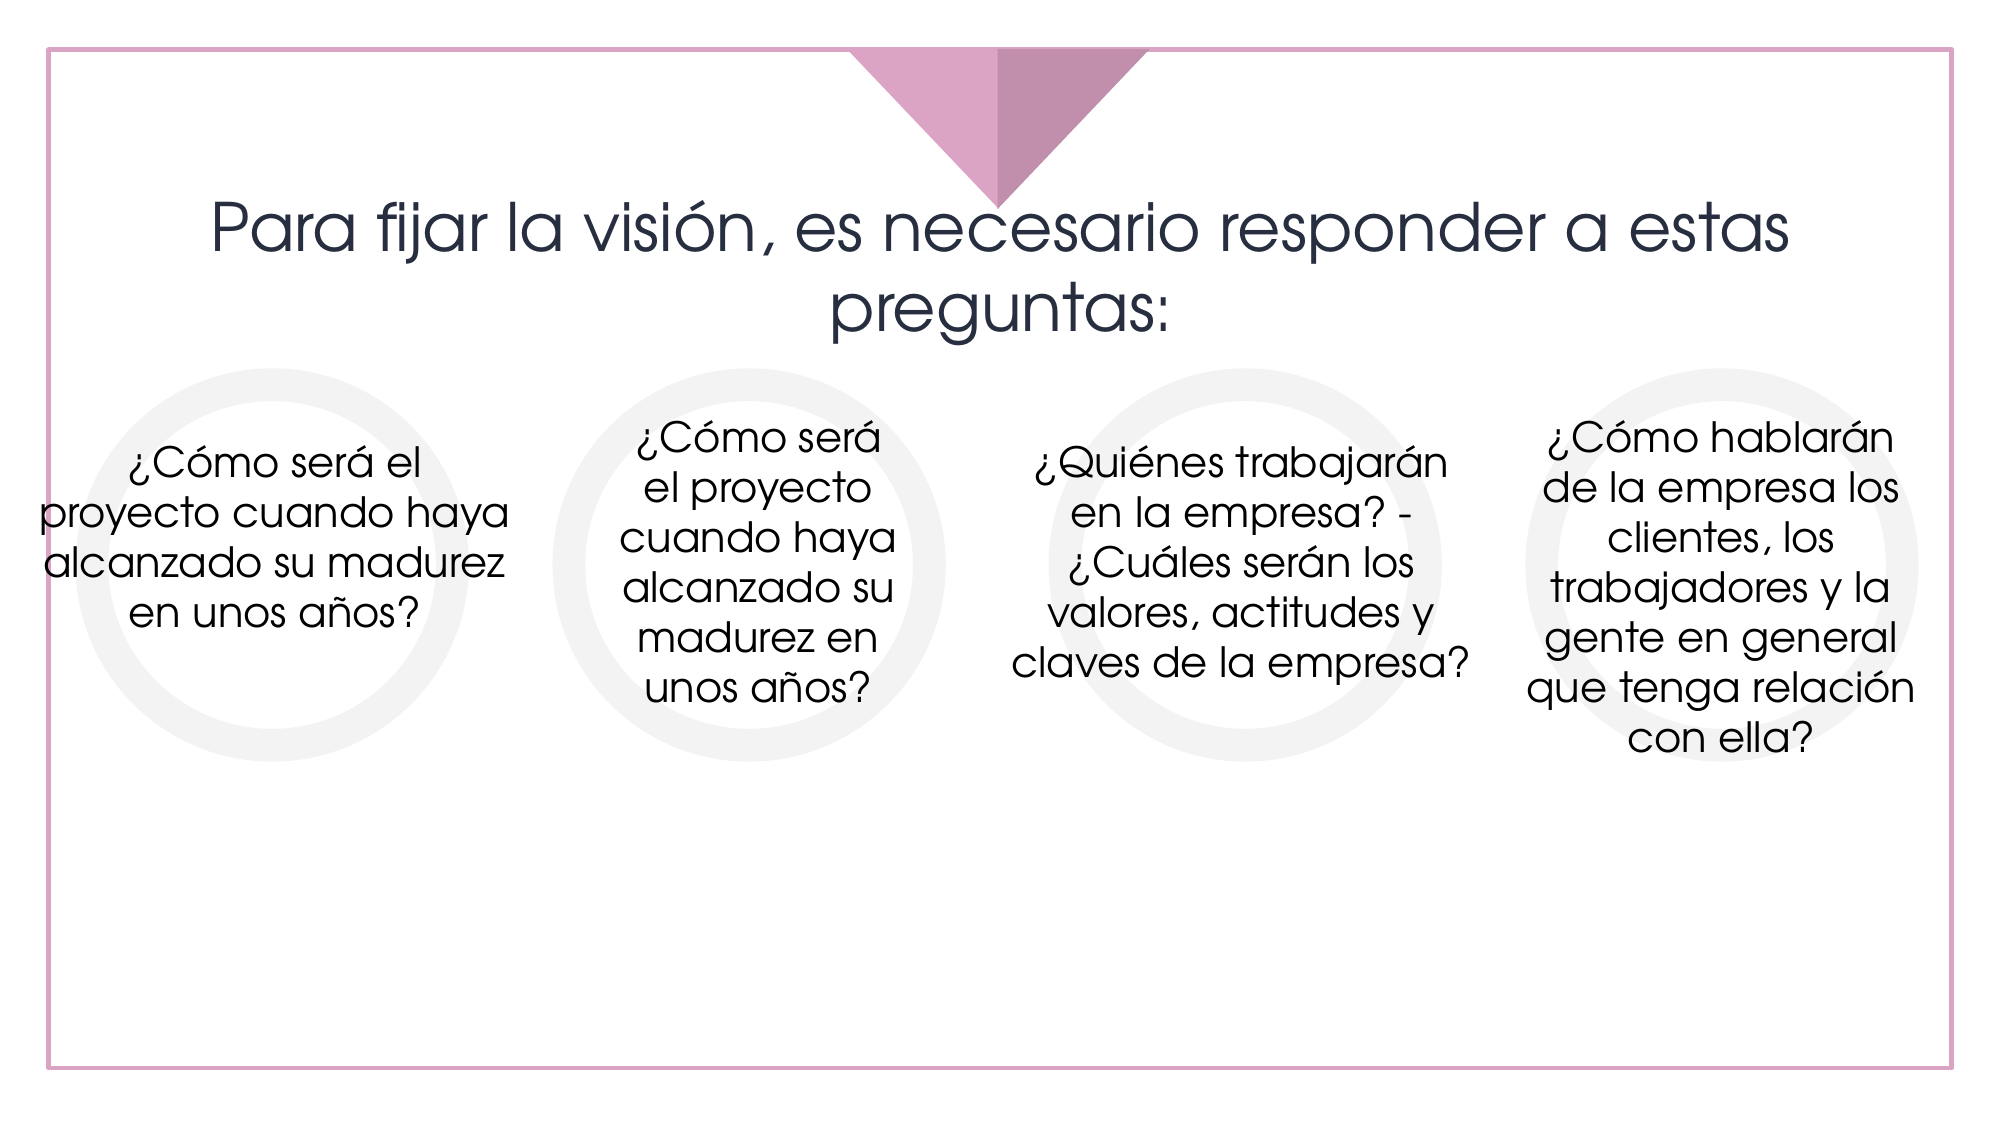

# Para fijar la visión, es necesario responder a estas preguntas:
¿Cómo será el proyecto cuando haya alcanzado su madurez en unos años?
¿Cómo hablarán de la empresa los clientes, los trabajadores y la gente en general que tenga relación con ella?
¿Cómo será el proyecto cuando haya alcanzado su madurez en unos años?
¿Quiénes trabajarán en la empresa? -¿Cuáles serán los valores, actitudes y claves de la empresa?